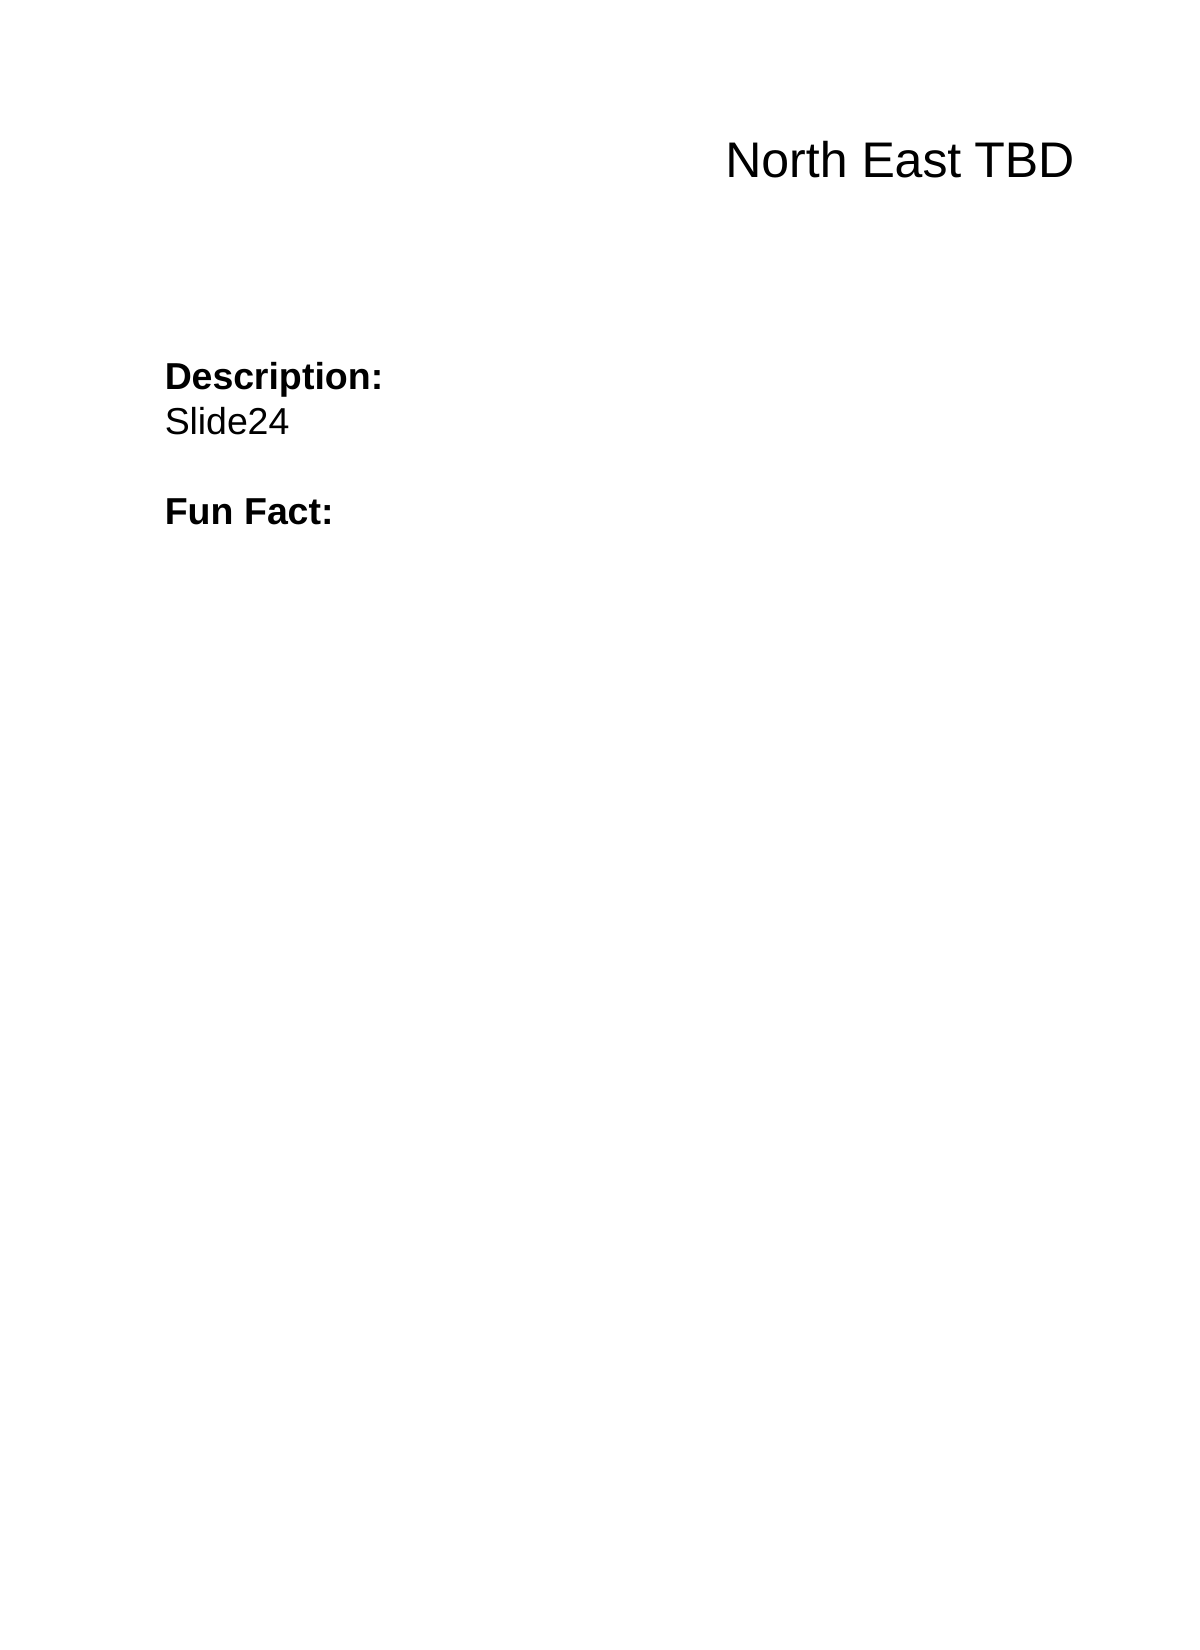

North East TBD

Description:
Slide24
Fun Fact: